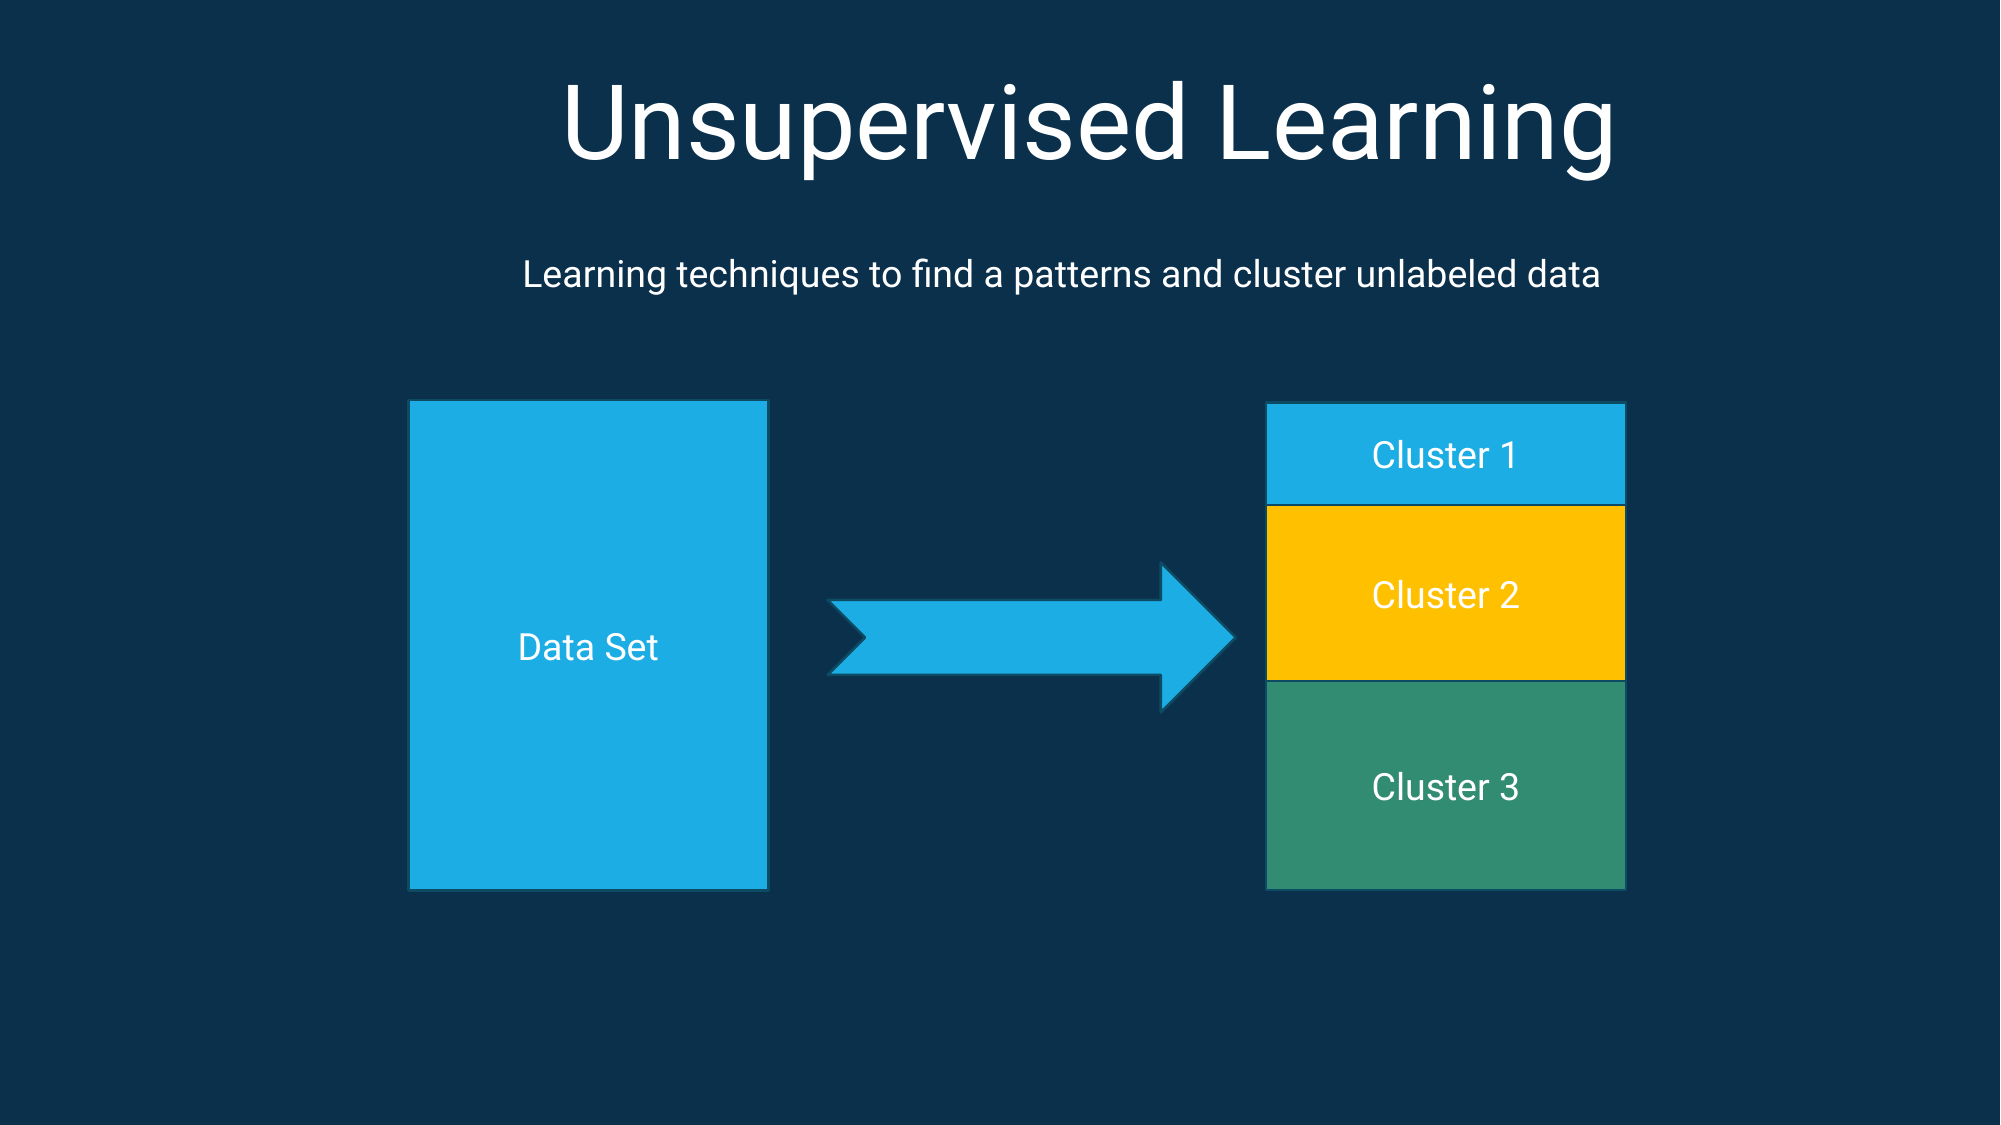

Unsupervised Learning
Learning techniques to find a patterns and cluster unlabeled data
Data Set
Cluster 1
Cluster 2

Cluster 3